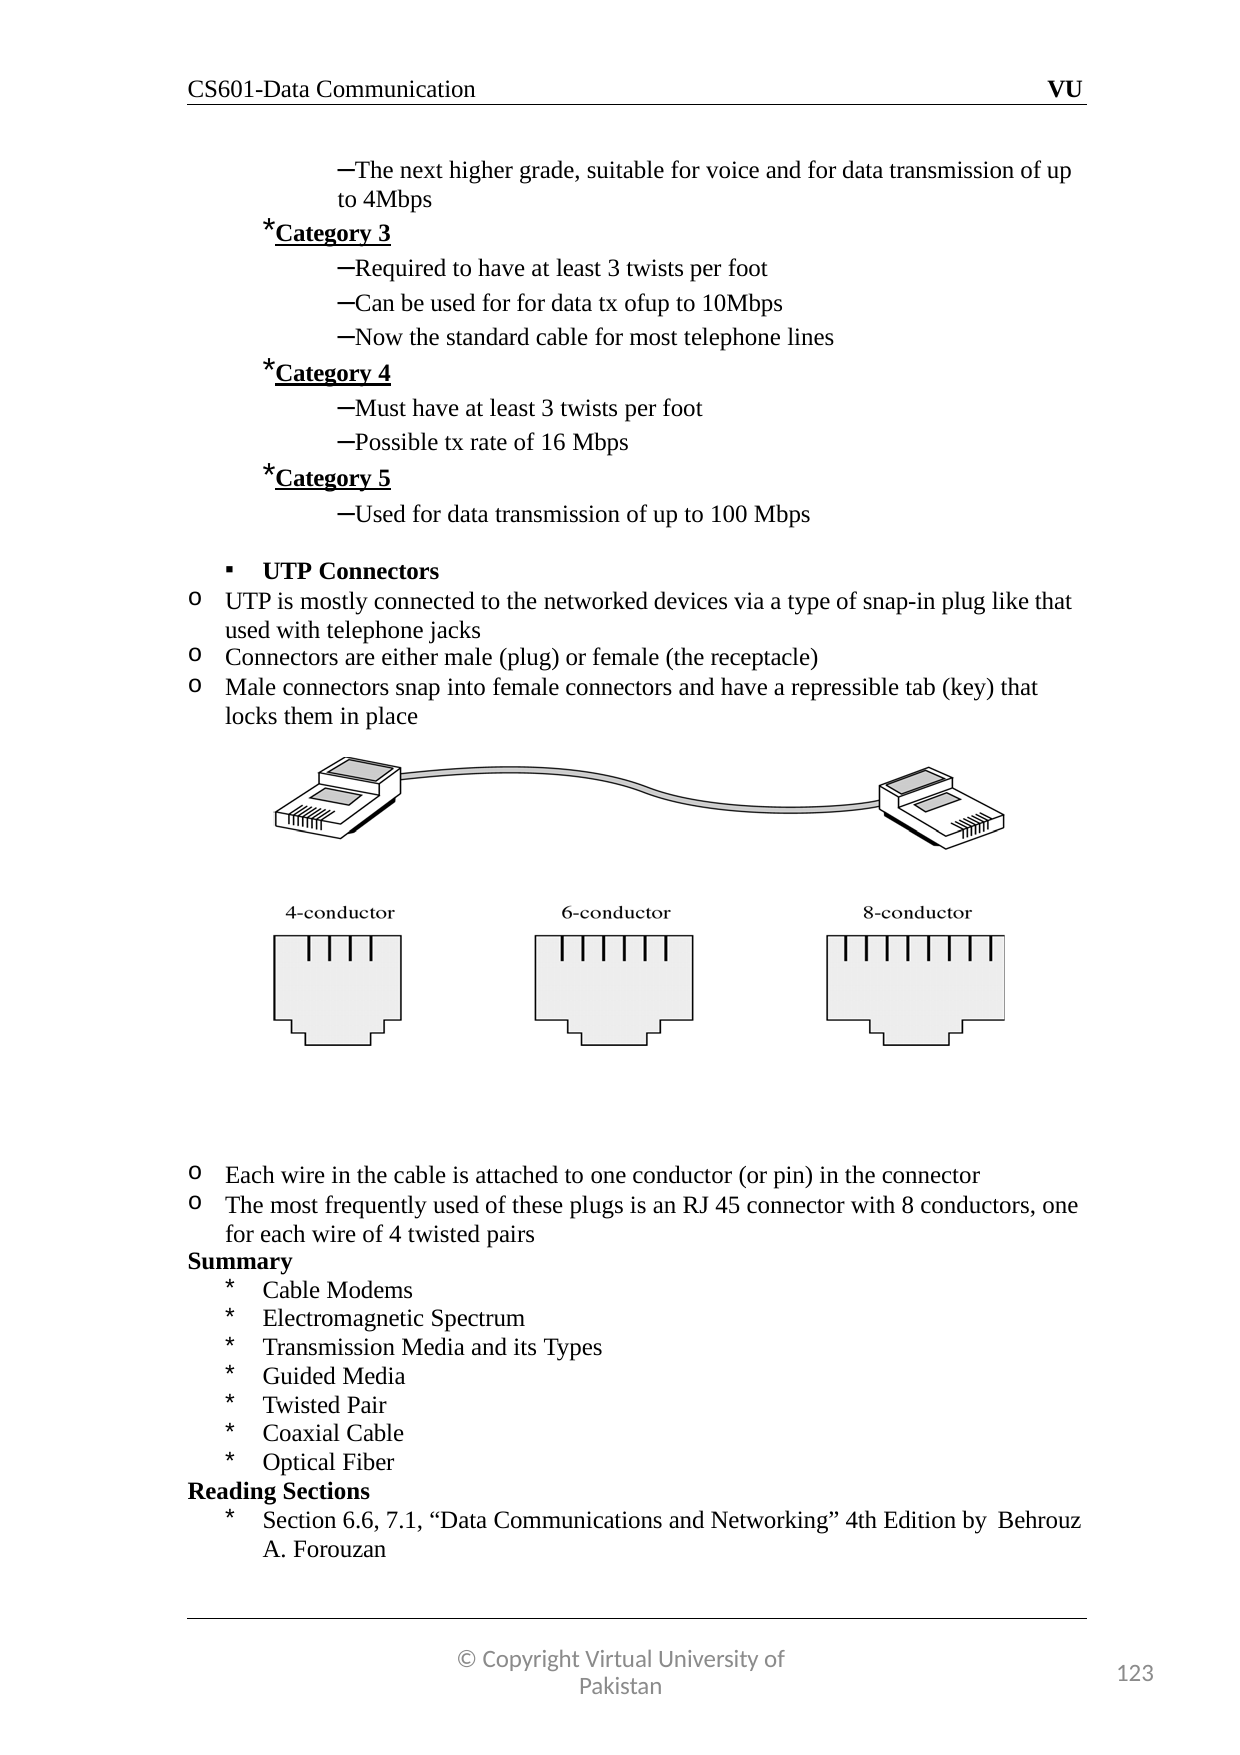

CS601-Data Communication
VU

–The next higher grade, suitable for voice and for data transmission of up  to 4Mbps
*Category 3
–Required to have at least 3 twists per foot
–Can be used for for data tx ofup to 10Mbps
–Now the standard cable for most telephone lines
*Category 4
–Must have at least 3 twists per foot
–Possible tx rate of 16 Mbps
*Category 5
–Used for data transmission of up to 100 Mbps
UTP Connectors
UTP is mostly connected to the networked devices via a type of snap-in plug like that  used with telephone jacks
Connectors are either male (plug) or female (the receptacle)
Male connectors snap into female connectors and have a repressible tab (key) that  locks them in place

Each wire in the cable is attached to one conductor (or pin) in the connector
The most frequently used of these plugs is an RJ 45 connector with 8 conductors, one  for each wire of 4 twisted pairs
Summary
Cable Modems
Electromagnetic Spectrum
Transmission Media and its Types
Guided Media
Twisted Pair
Coaxial Cable
Optical Fiber
Reading Sections
Section 6.6, 7.1, “Data Communications and Networking” 4th Edition by Behrouz
Forouzan

© Copyright Virtual University of Pakistan
123